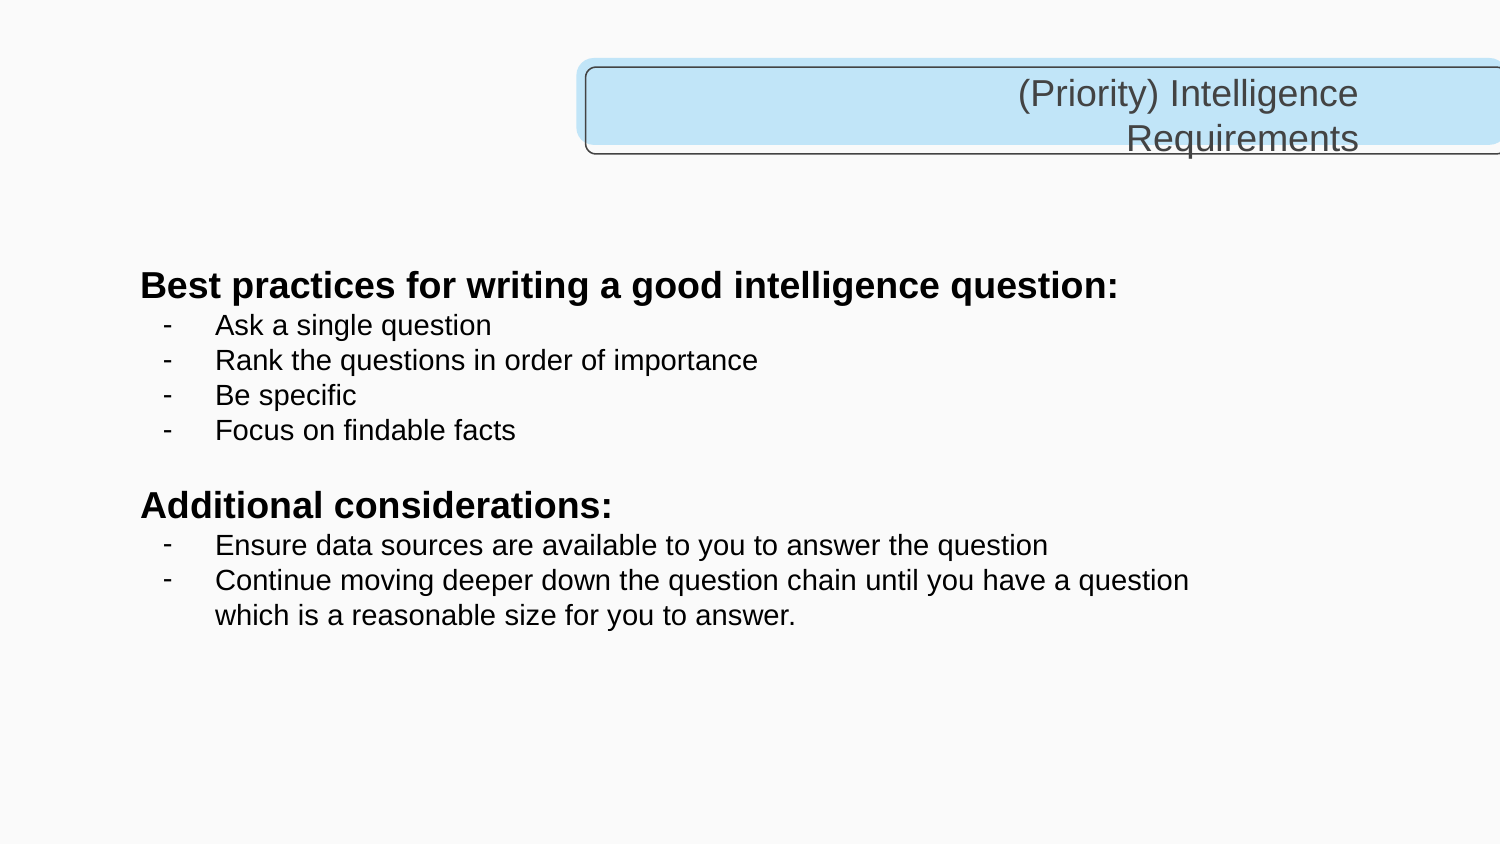

# (Priority) Intelligence Requirements
Best practices for writing a good intelligence question:
Ask a single question
Rank the questions in order of importance
Be specific
Focus on findable facts

Additional considerations:
Ensure data sources are available to you to answer the question
Continue moving deeper down the question chain until you have a question which is a reasonable size for you to answer.